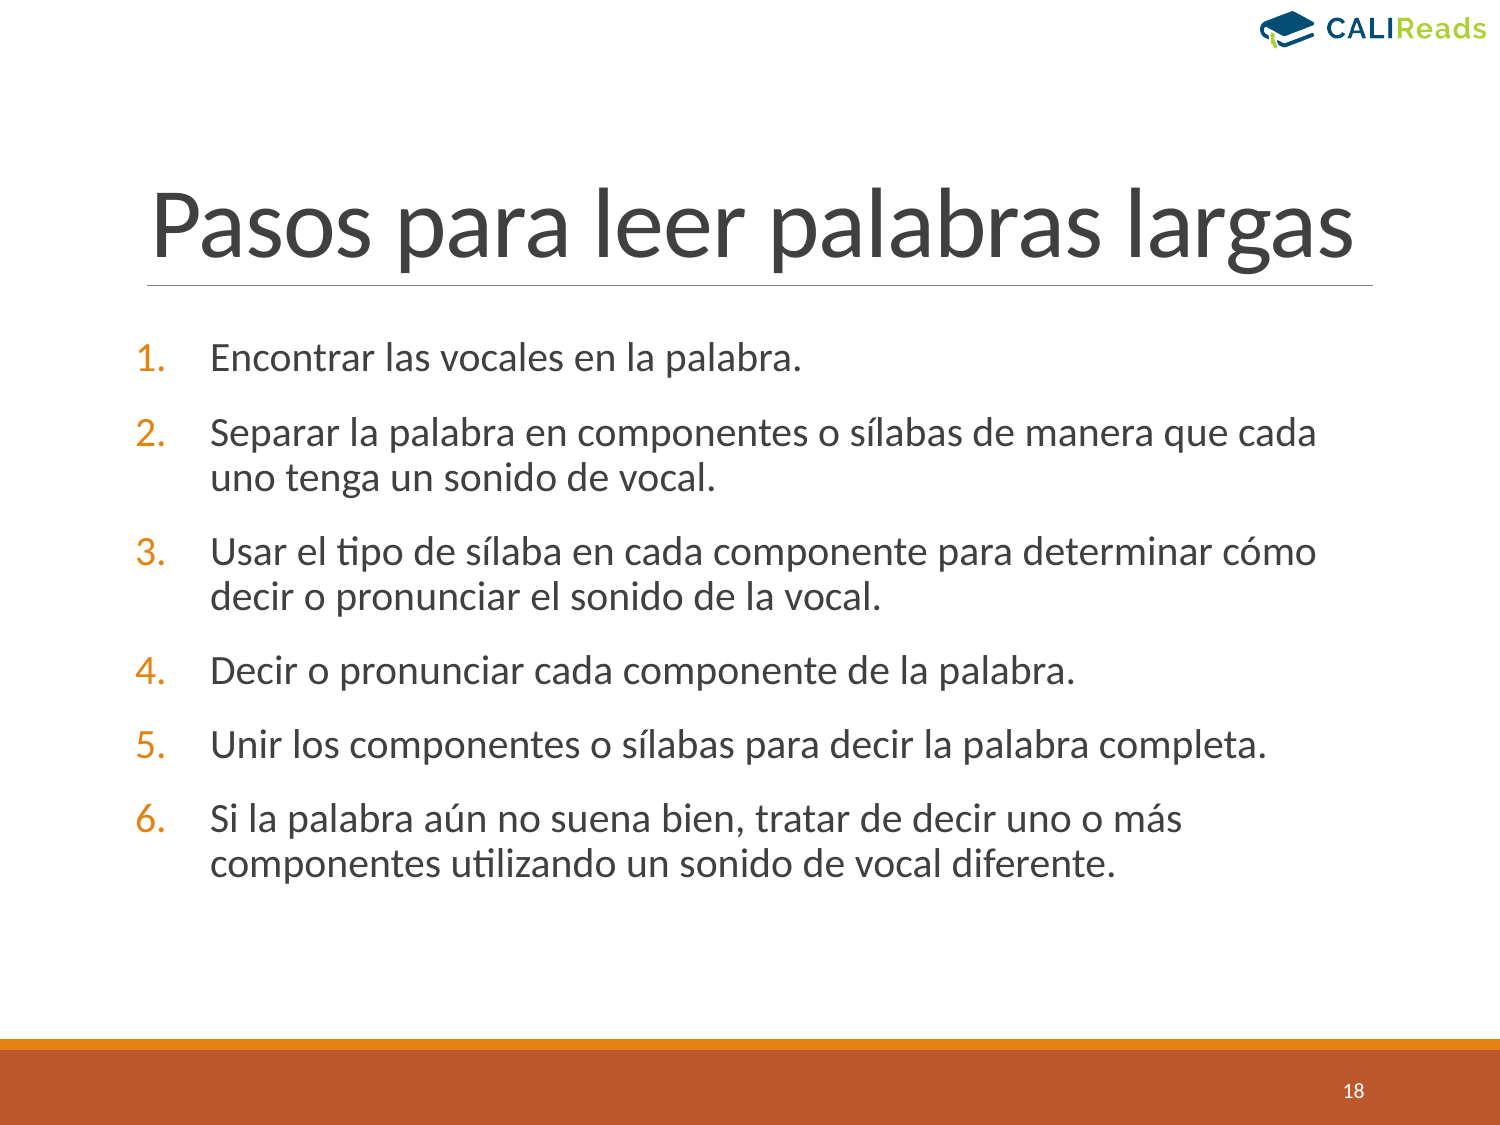

# Pasos para leer palabras largas
Encontrar las vocales en la palabra.
Separar la palabra en componentes o sílabas de manera que cada uno tenga un sonido de vocal.
Usar el tipo de sílaba en cada componente para determinar cómo decir o pronunciar el sonido de la vocal.
Decir o pronunciar cada componente de la palabra.
Unir los componentes o sílabas para decir la palabra completa.
Si la palabra aún no suena bien, tratar de decir uno o más componentes utilizando un sonido de vocal diferente.
18